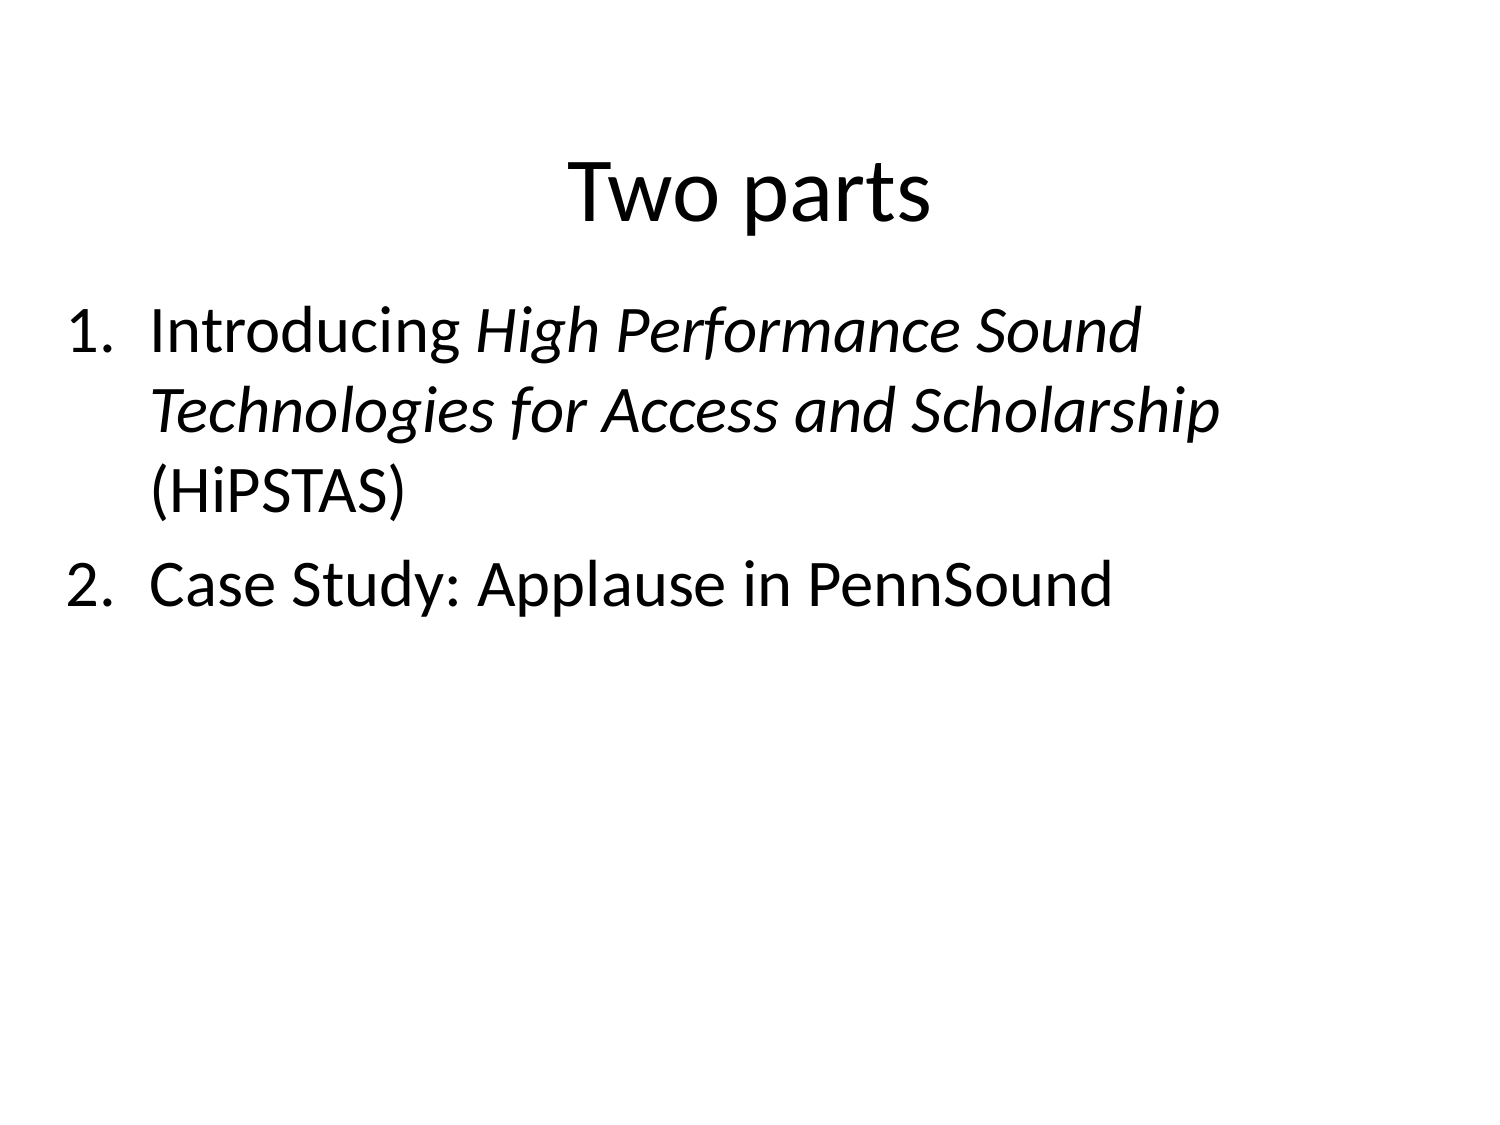

# Two parts
Introducing High Performance Sound Technologies for Access and Scholarship (HiPSTAS)
Case Study: Applause in PennSound